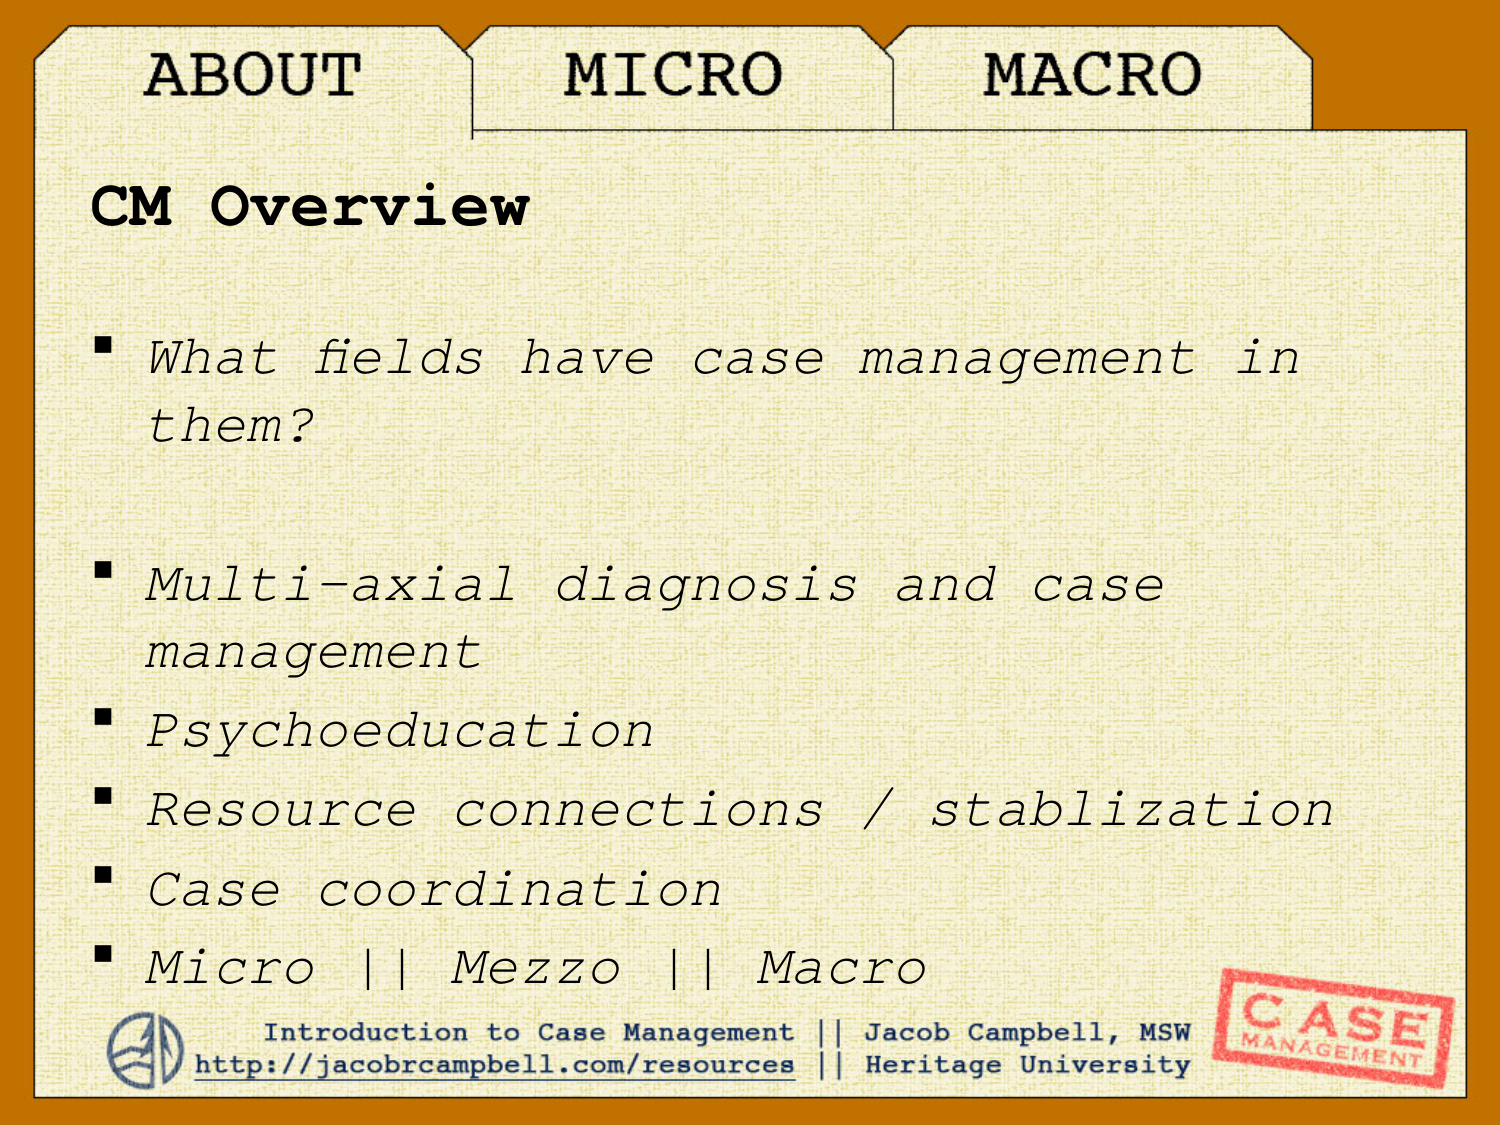

# CM Overview
What fields have case management in them?

Multi-axial diagnosis and case management
Psychoeducation
Resource connections / stablization
Case coordination
Micro || Mezzo || Macro